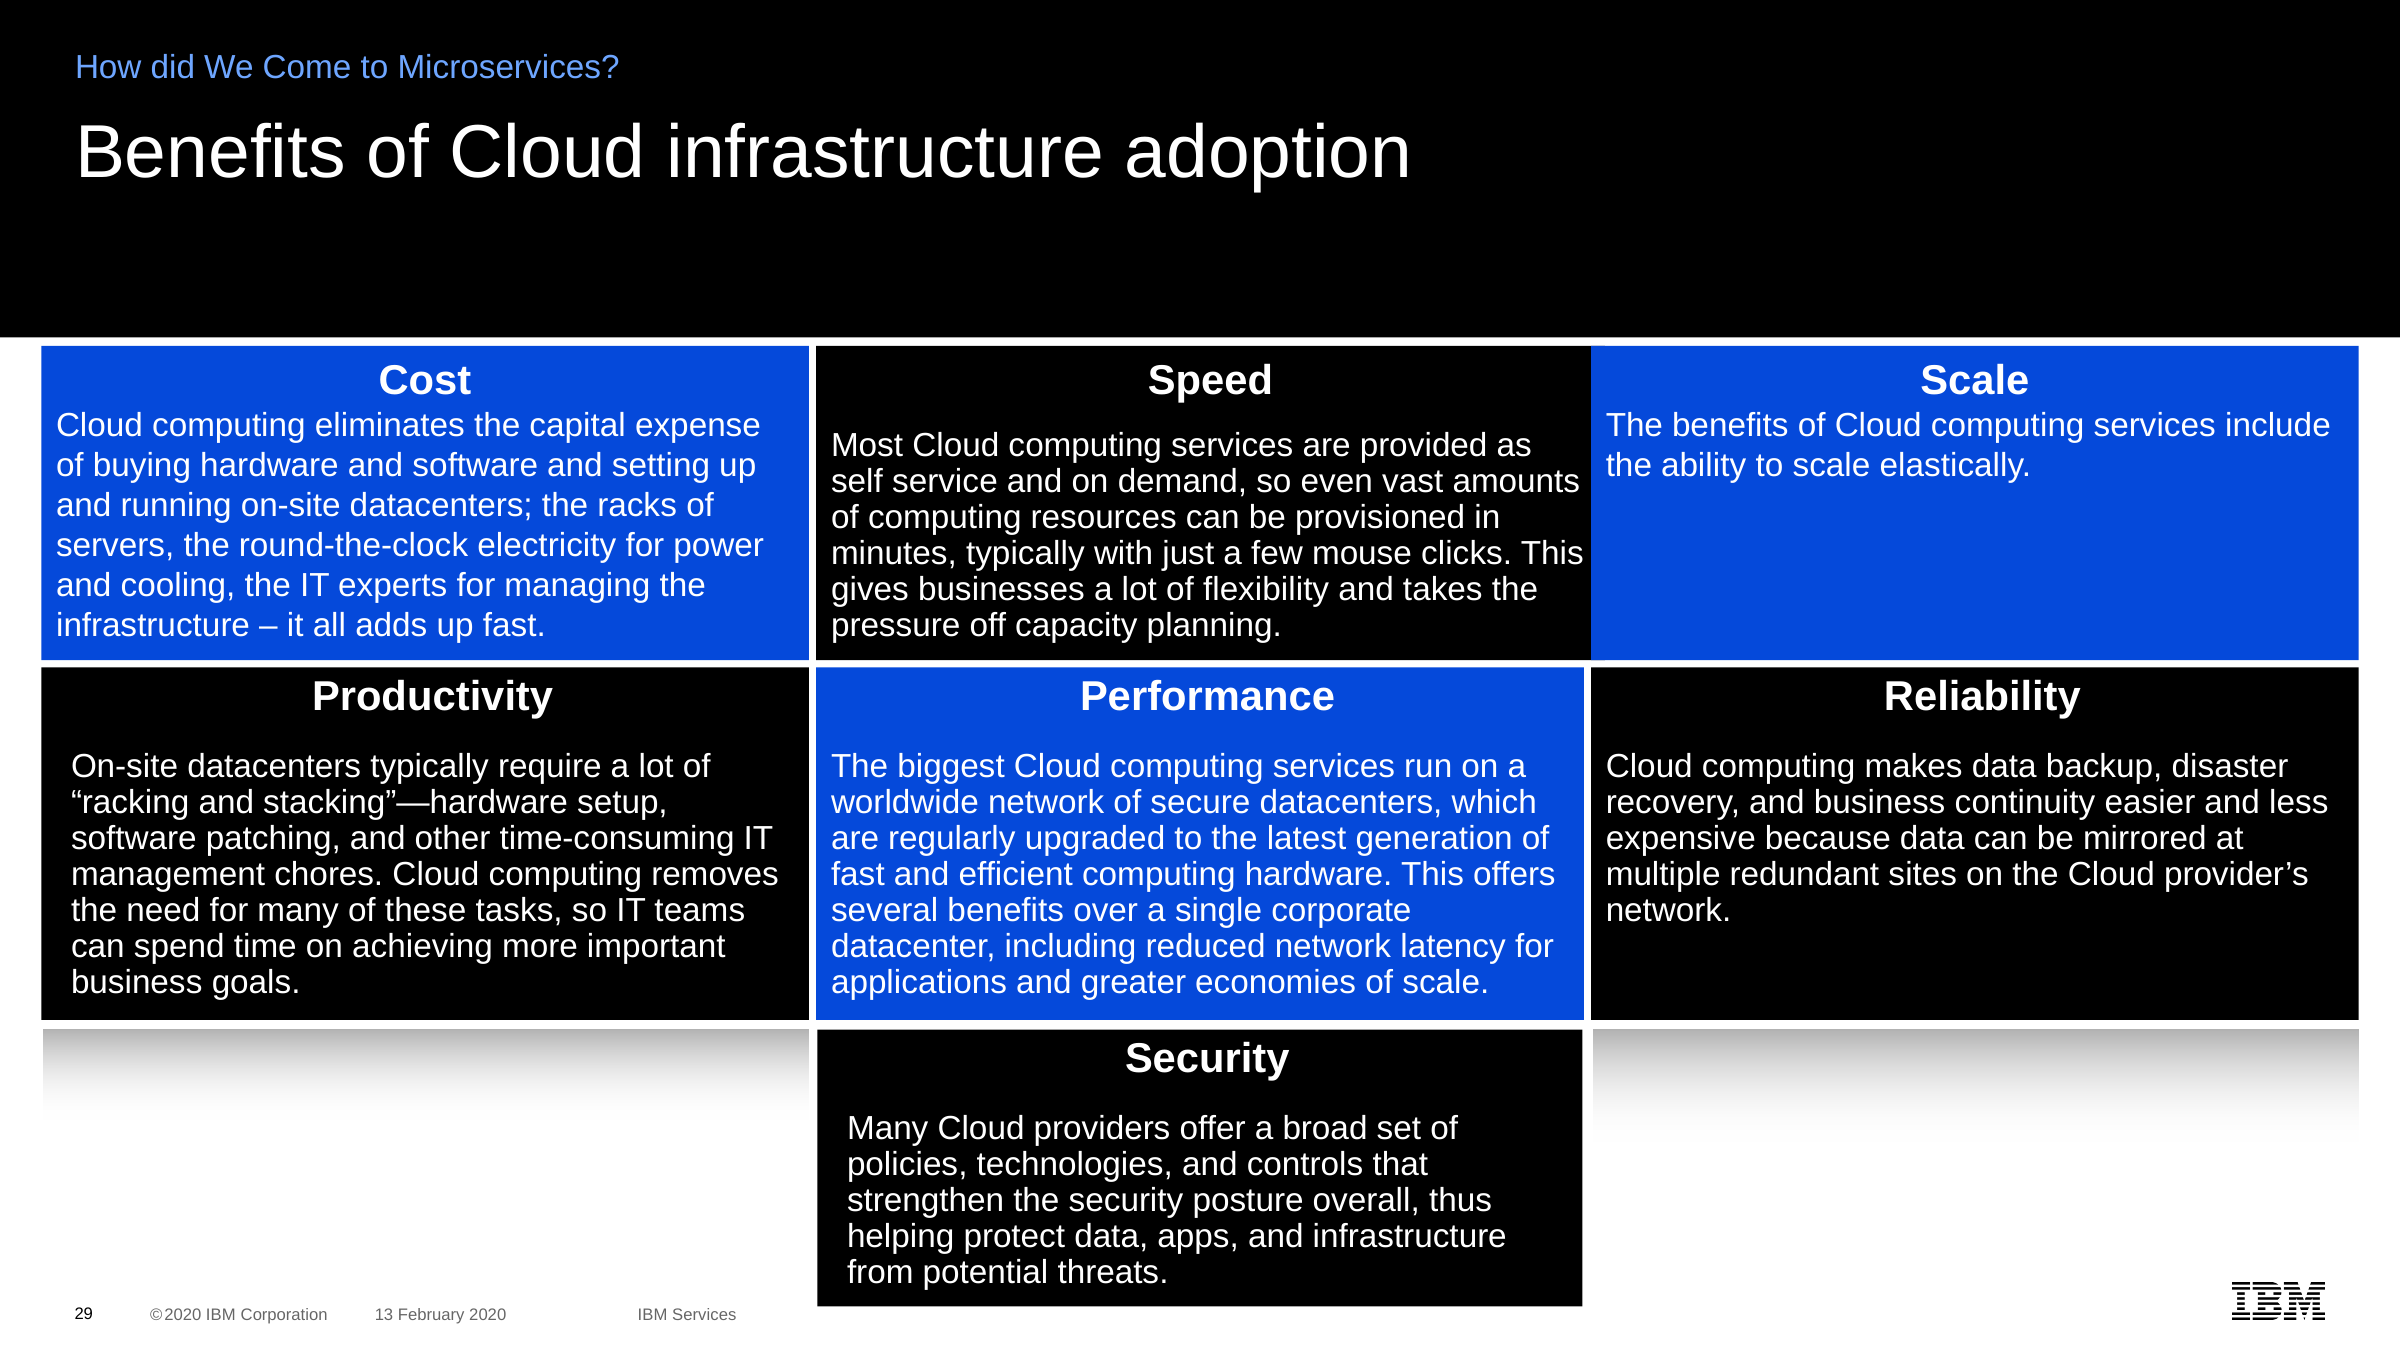

How did We Come to Microservices?
# Benefits of Cloud infrastructure adoption
Scale
The benefits of Cloud computing services include the ability to scale elastically.
Cost
Cloud computing eliminates the capital expense of buying hardware and software and setting up and running on-site datacenters; the racks of servers, the round-the-clock electricity for power and cooling, the IT experts for managing the infrastructure – it all adds up fast.
Speed
Most Cloud computing services are provided as self service and on demand, so even vast amounts of computing resources can be provisioned in minutes, typically with just a few mouse clicks. This gives businesses a lot of flexibility and takes the pressure off capacity planning.
Reliability
Cloud computing makes data backup, disaster recovery, and business continuity easier and less expensive because data can be mirrored at multiple redundant sites on the Cloud provider’s network.
Productivity
On-site datacenters typically require a lot of “racking and stacking”—hardware setup, software patching, and other time-consuming IT management chores. Cloud computing removes the need for many of these tasks, so IT teams can spend time on achieving more important business goals.
Performance
The biggest Cloud computing services run on a worldwide network of secure datacenters, which are regularly upgraded to the latest generation of fast and efficient computing hardware. This offers several benefits over a single corporate datacenter, including reduced network latency for applications and greater economies of scale.

Security
Many Cloud providers offer a broad set of policies, technologies, and controls that strengthen the security posture overall, thus helping protect data, apps, and infrastructure from potential threats.